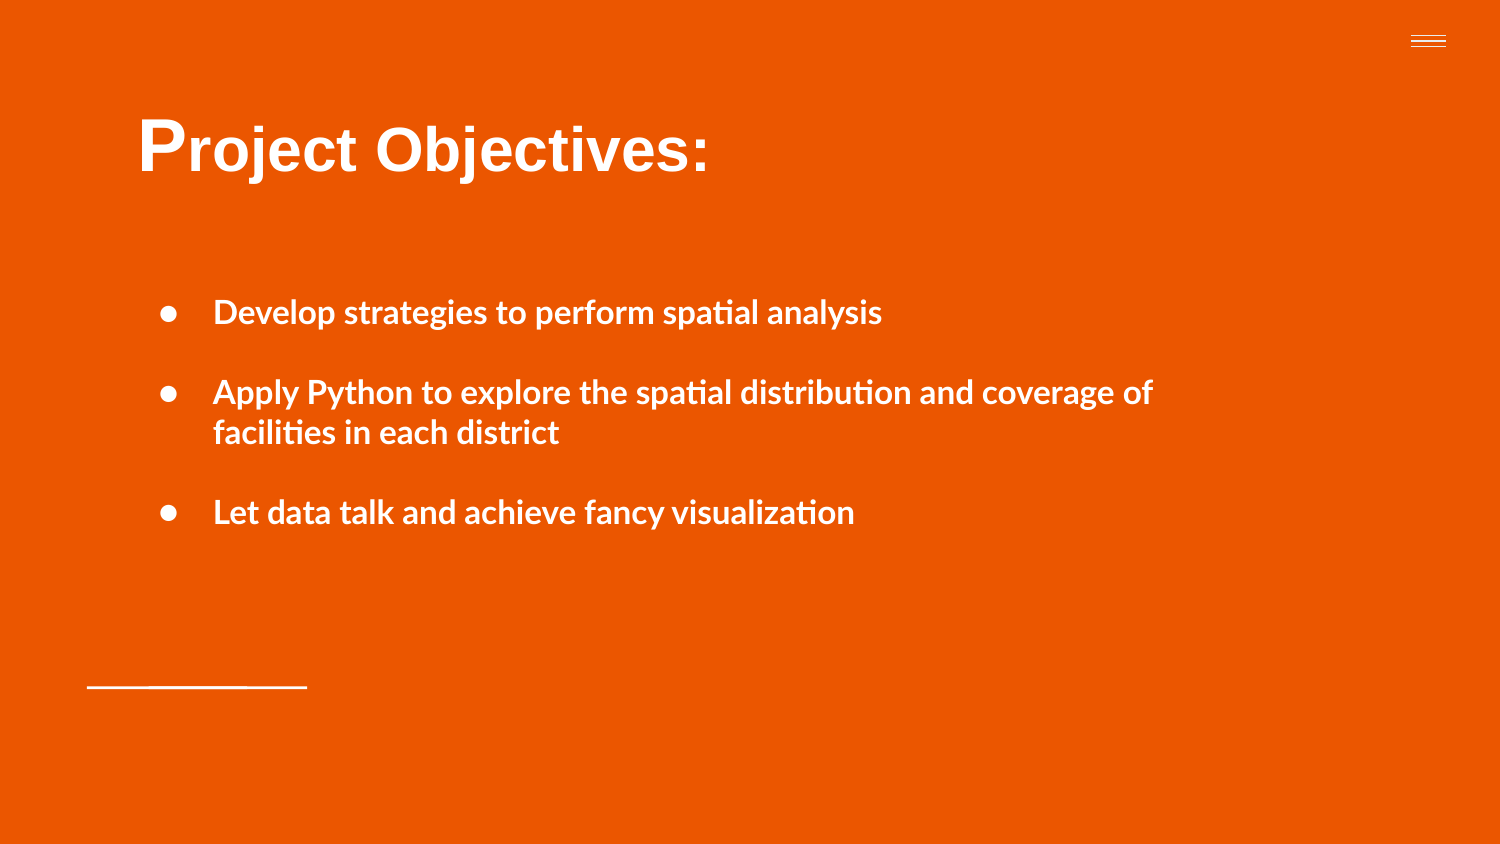

# Project Objectives:

Develop strategies to perform spatial analysis

Apply Python to explore the spatial distribution and coverage of facilities in each district

Let data talk and achieve fancy visualization